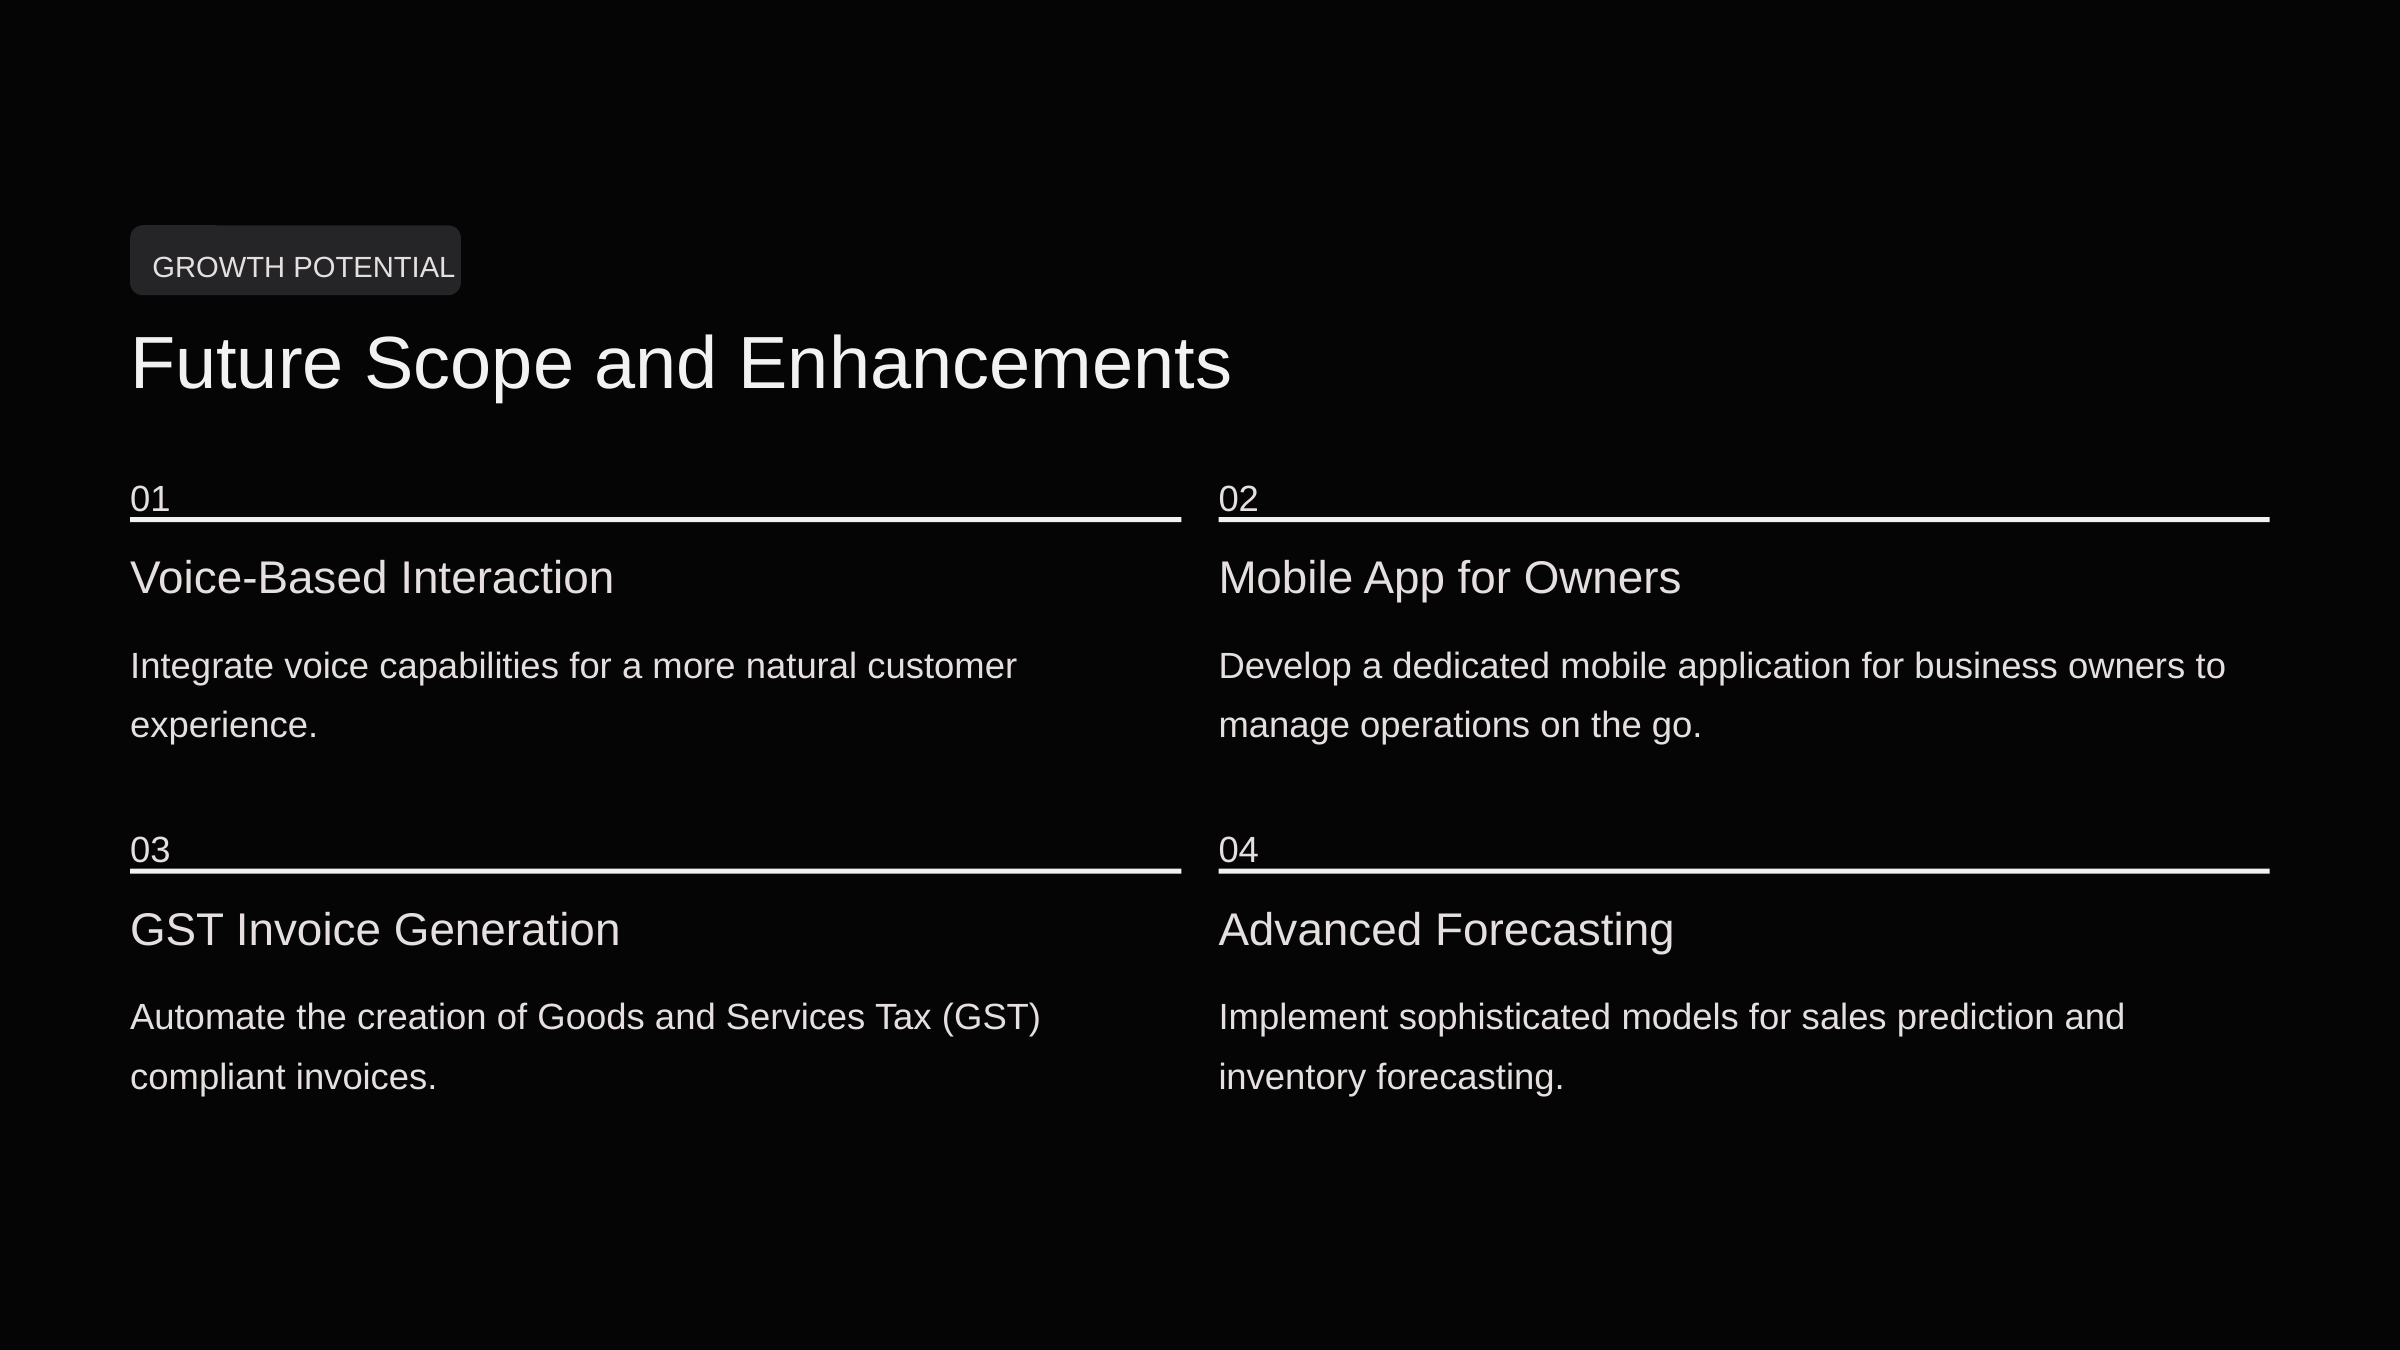

GROWTH POTENTIAL
Future Scope and Enhancements
01
02

Voice-Based Interaction
Mobile App for Owners
Integrate voice capabilities for a more natural customer experience.
Develop a dedicated mobile application for business owners to manage operations on the go.
03
04

GST Invoice Generation
Advanced Forecasting
Automate the creation of Goods and Services Tax (GST) compliant invoices.
Implement sophisticated models for sales prediction and inventory forecasting.